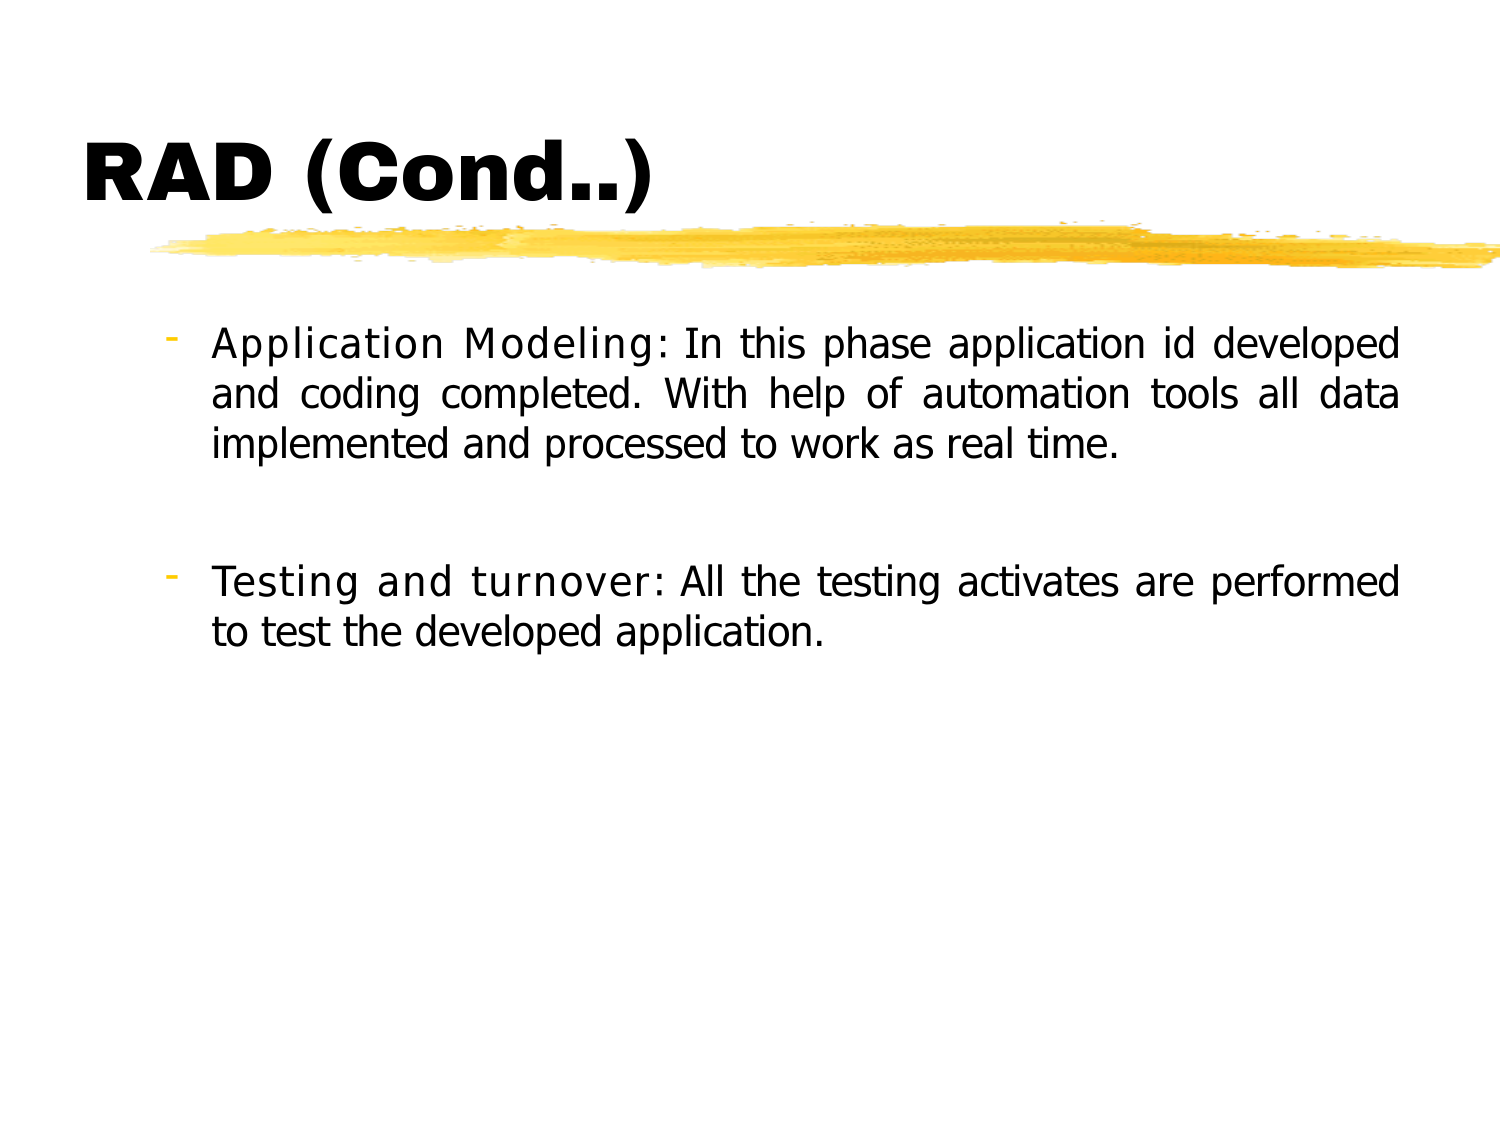

# RAD (Cond..)
Application Modeling: In this phase application id developed and coding completed. With help of automation tools all data implemented and processed to work as real time.

Testing and turnover: All the testing activates are performed to test the developed application.

75